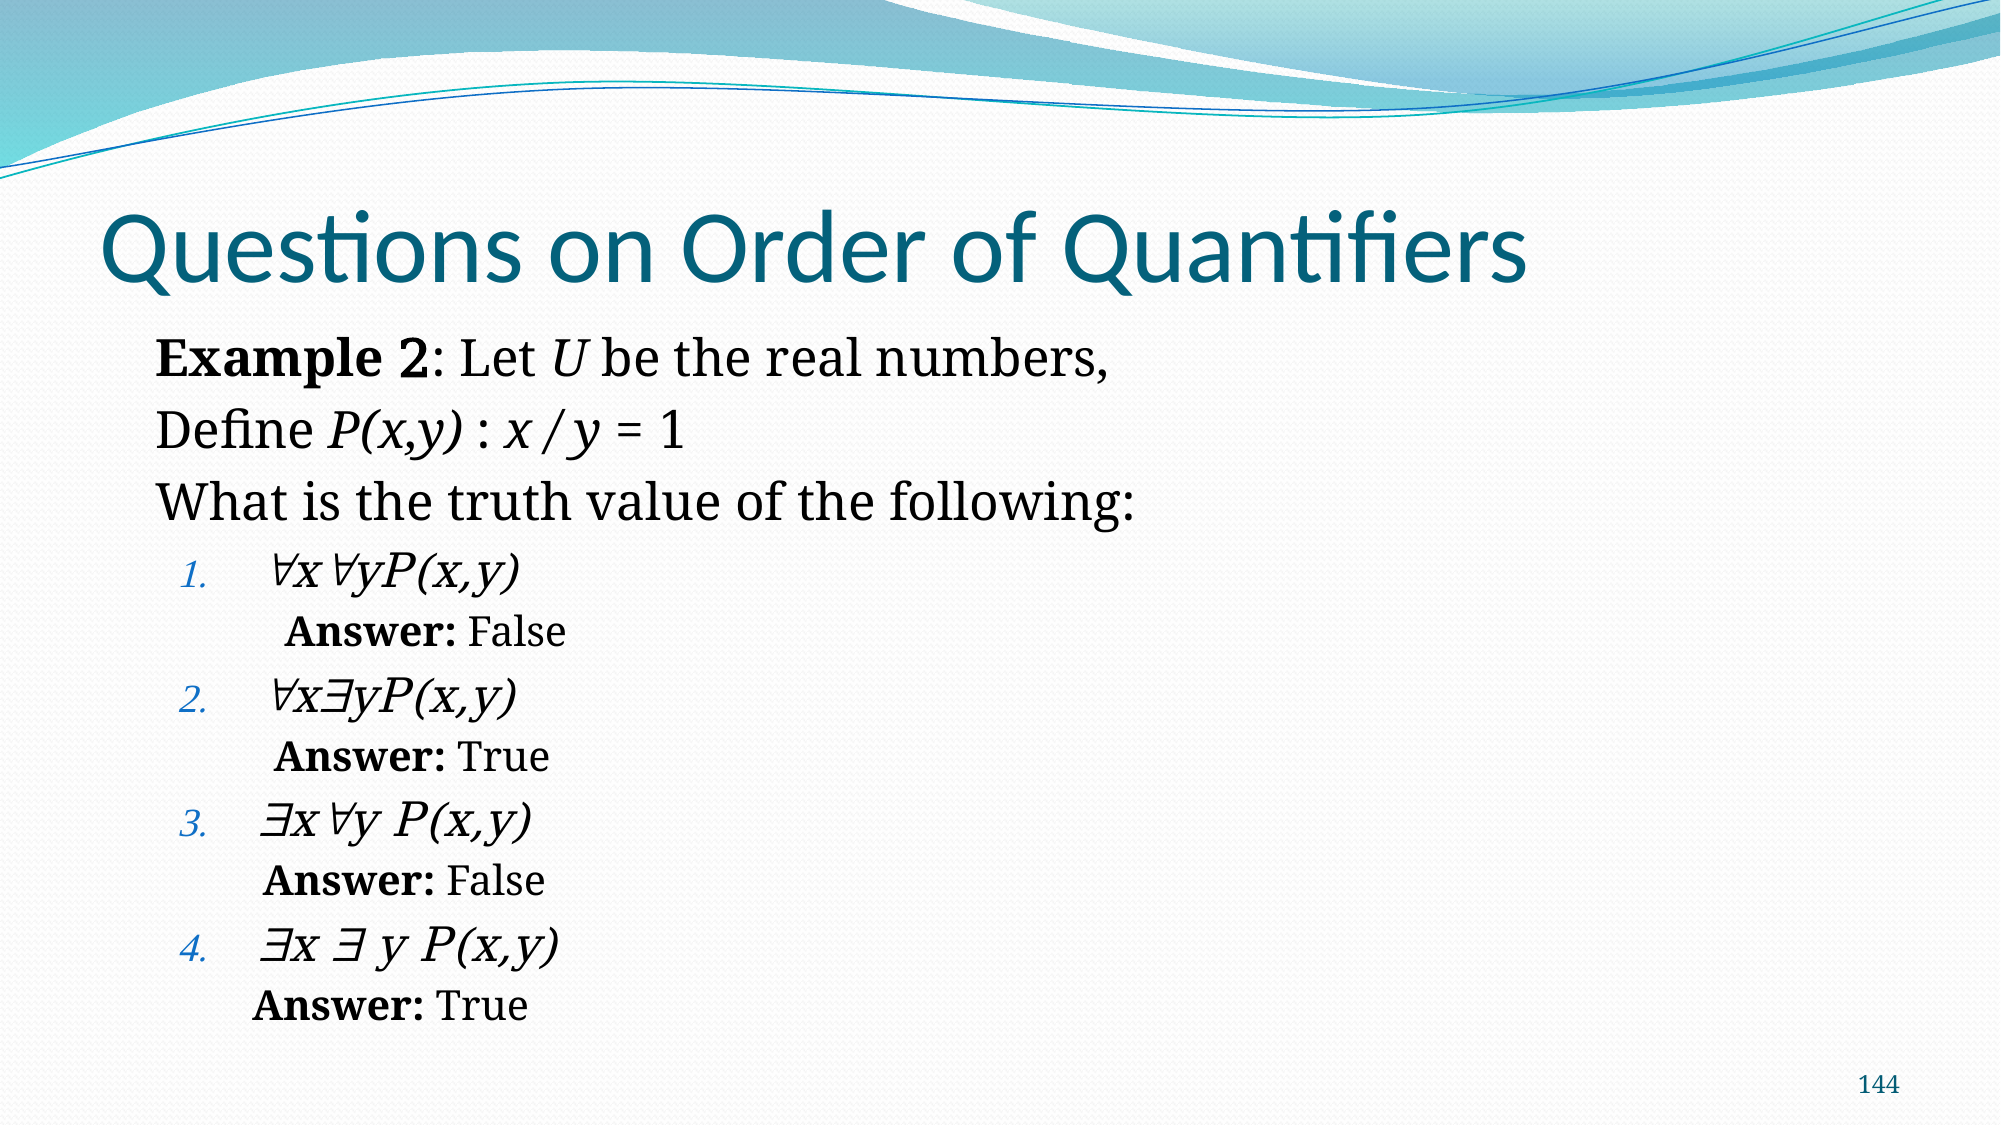

# Questions on Order of Quantifiers
   Example 2: Let U be the real numbers,
   Define P(x,y) : x / y = 1
   What is the truth value of the following:
∀x∀yP(x,y)
      Answer: False
∀x∃yP(x,y)
     Answer: True
∃x∀y P(x,y)
    Answer: False
∃x ∃ y P(x,y)
   Answer: True

144